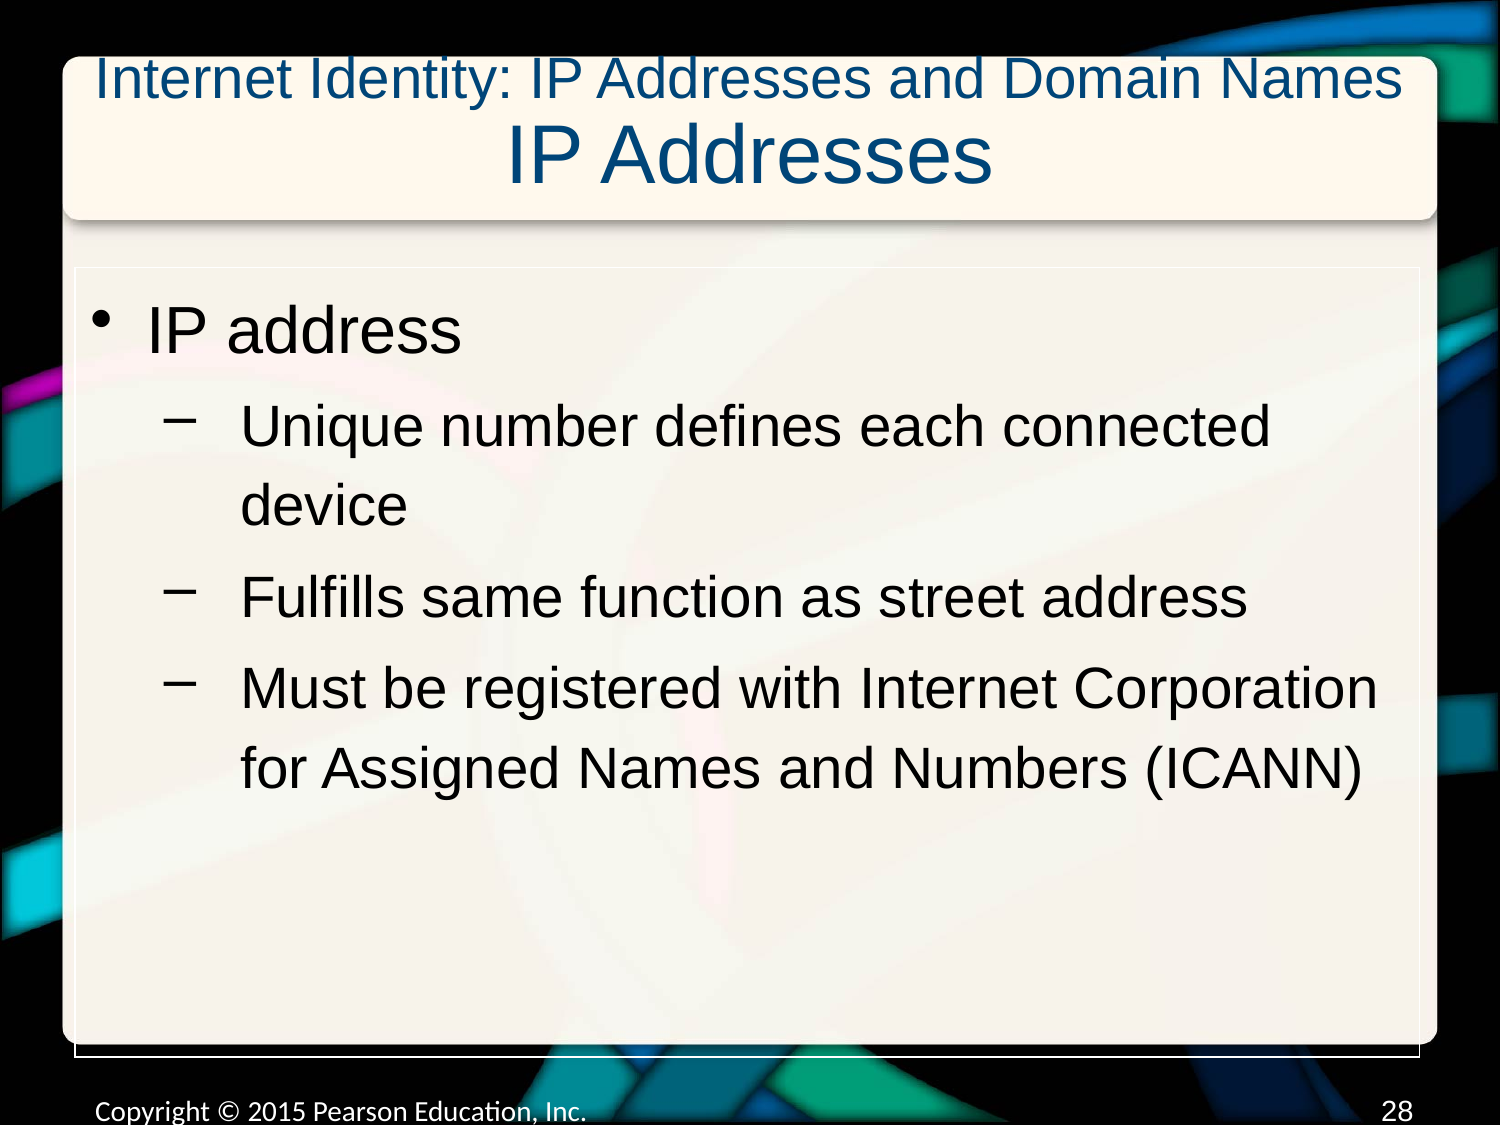

# Internet Identity: IP Addresses and Domain Names IP Addresses
IP address
Unique number defines each connected device
Fulfills same function as street address
Must be registered with Internet Corporation for Assigned Names and Numbers (ICANN)
Copyright © 2015 Pearson Education, Inc.
28